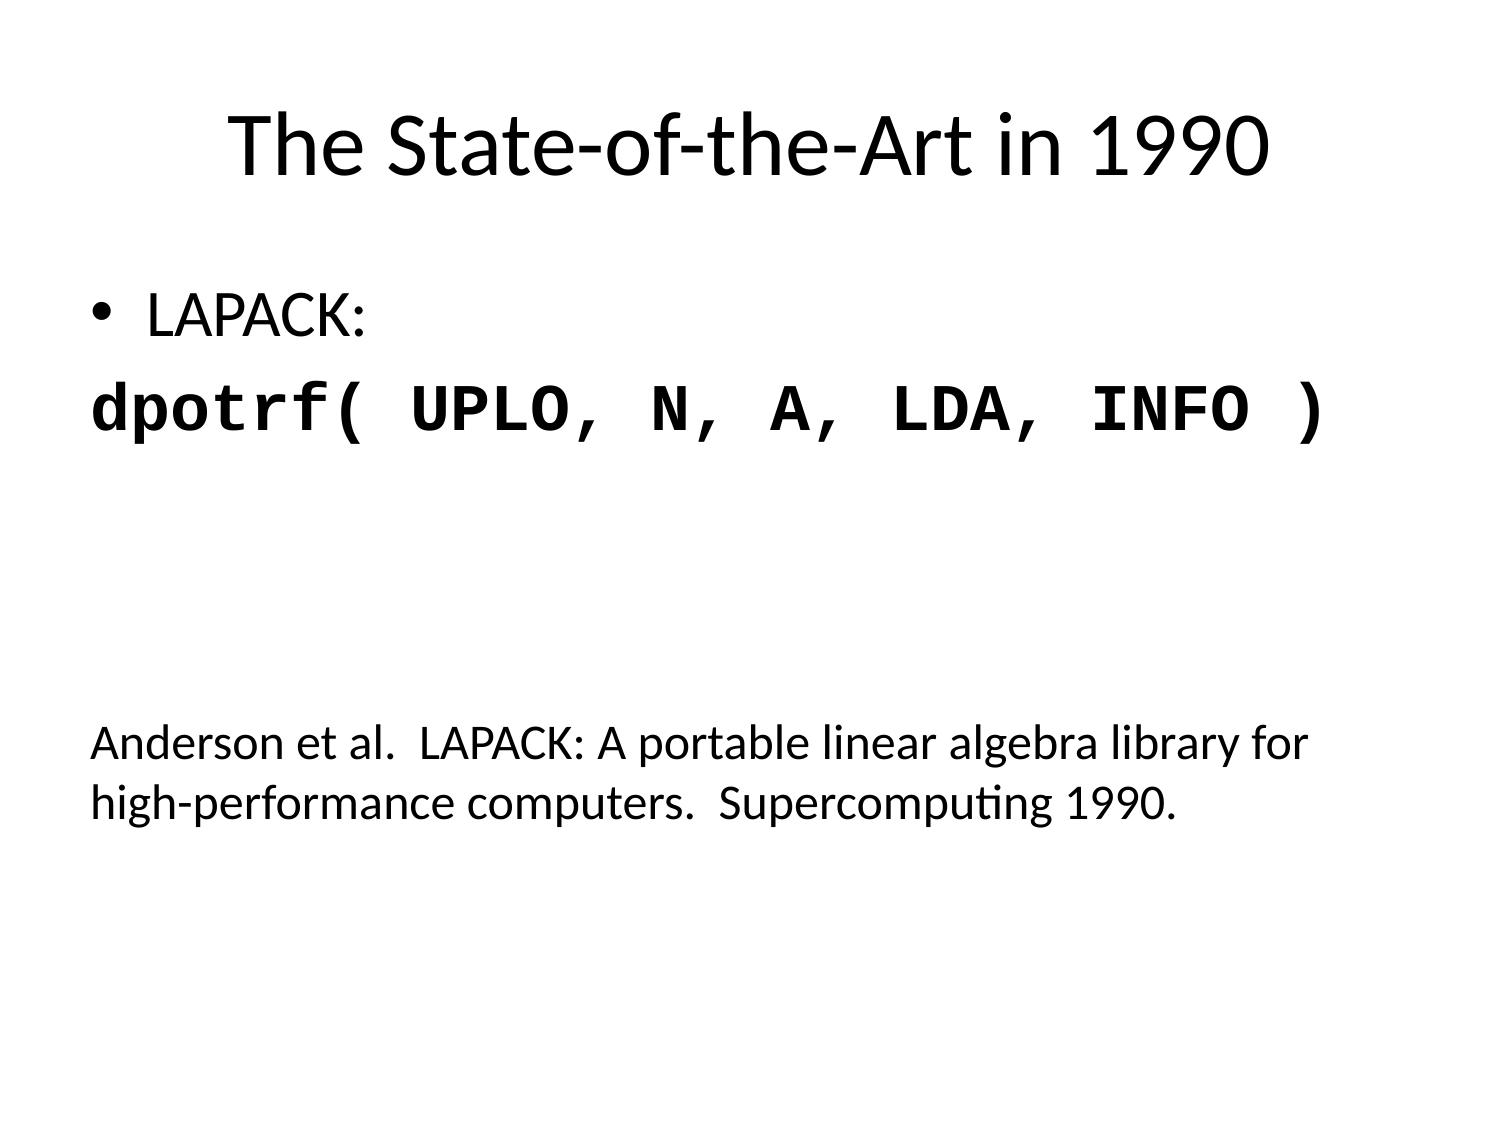

# The State-of-the-Art in 1990
LAPACK:
dpotrf( UPLO, N, A, LDA, INFO )

Anderson et al.  LAPACK: A portable linear algebra library for high-performance computers.  Supercomputing 1990.